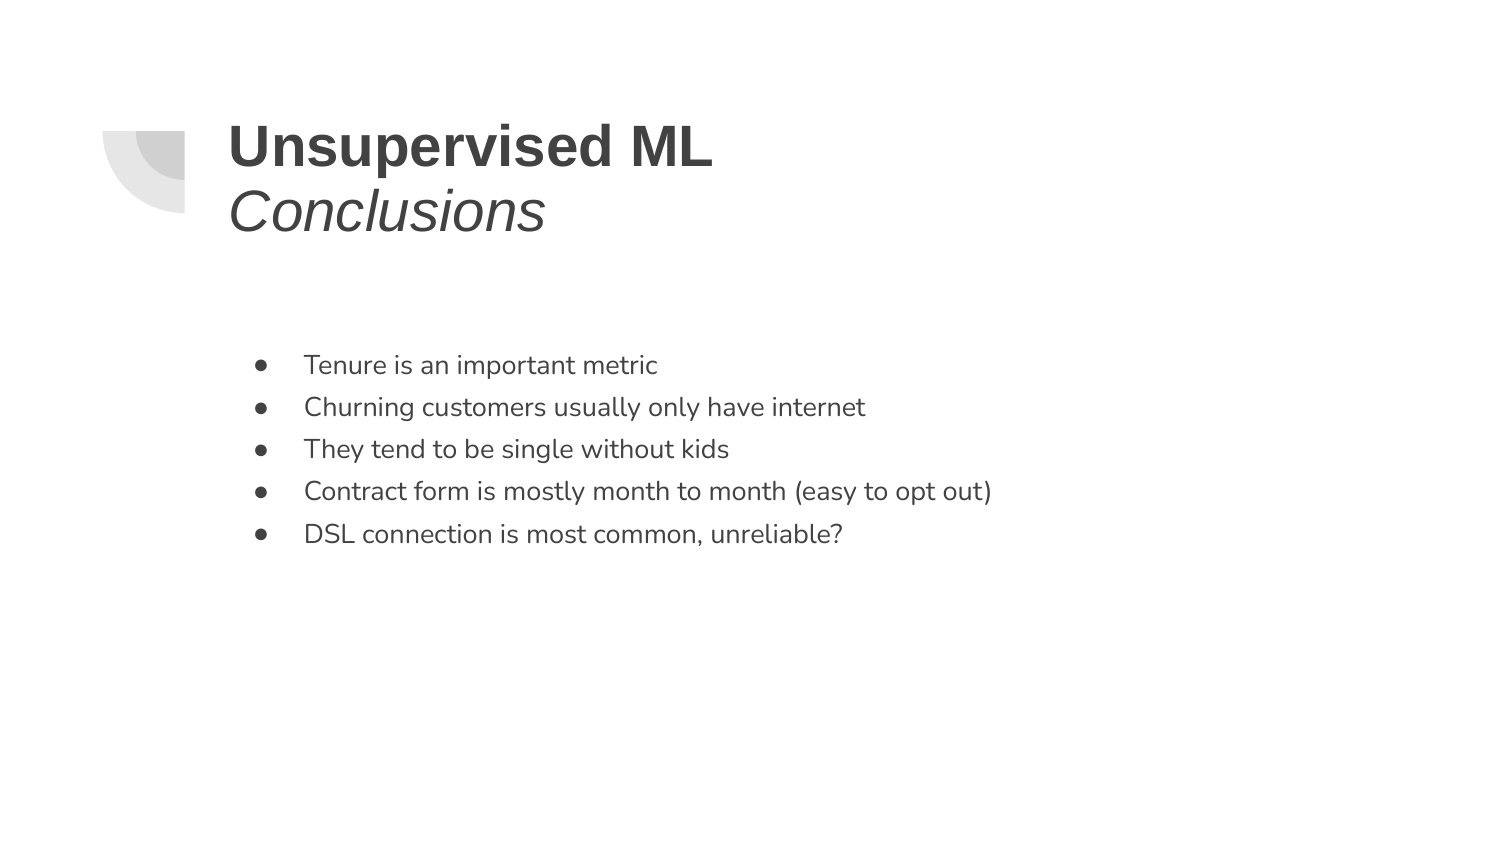

# Unsupervised ML
Conclusions
Tenure is an important metric
Churning customers usually only have internet
They tend to be single without kids
Contract form is mostly month to month (easy to opt out)
DSL connection is most common, unreliable?